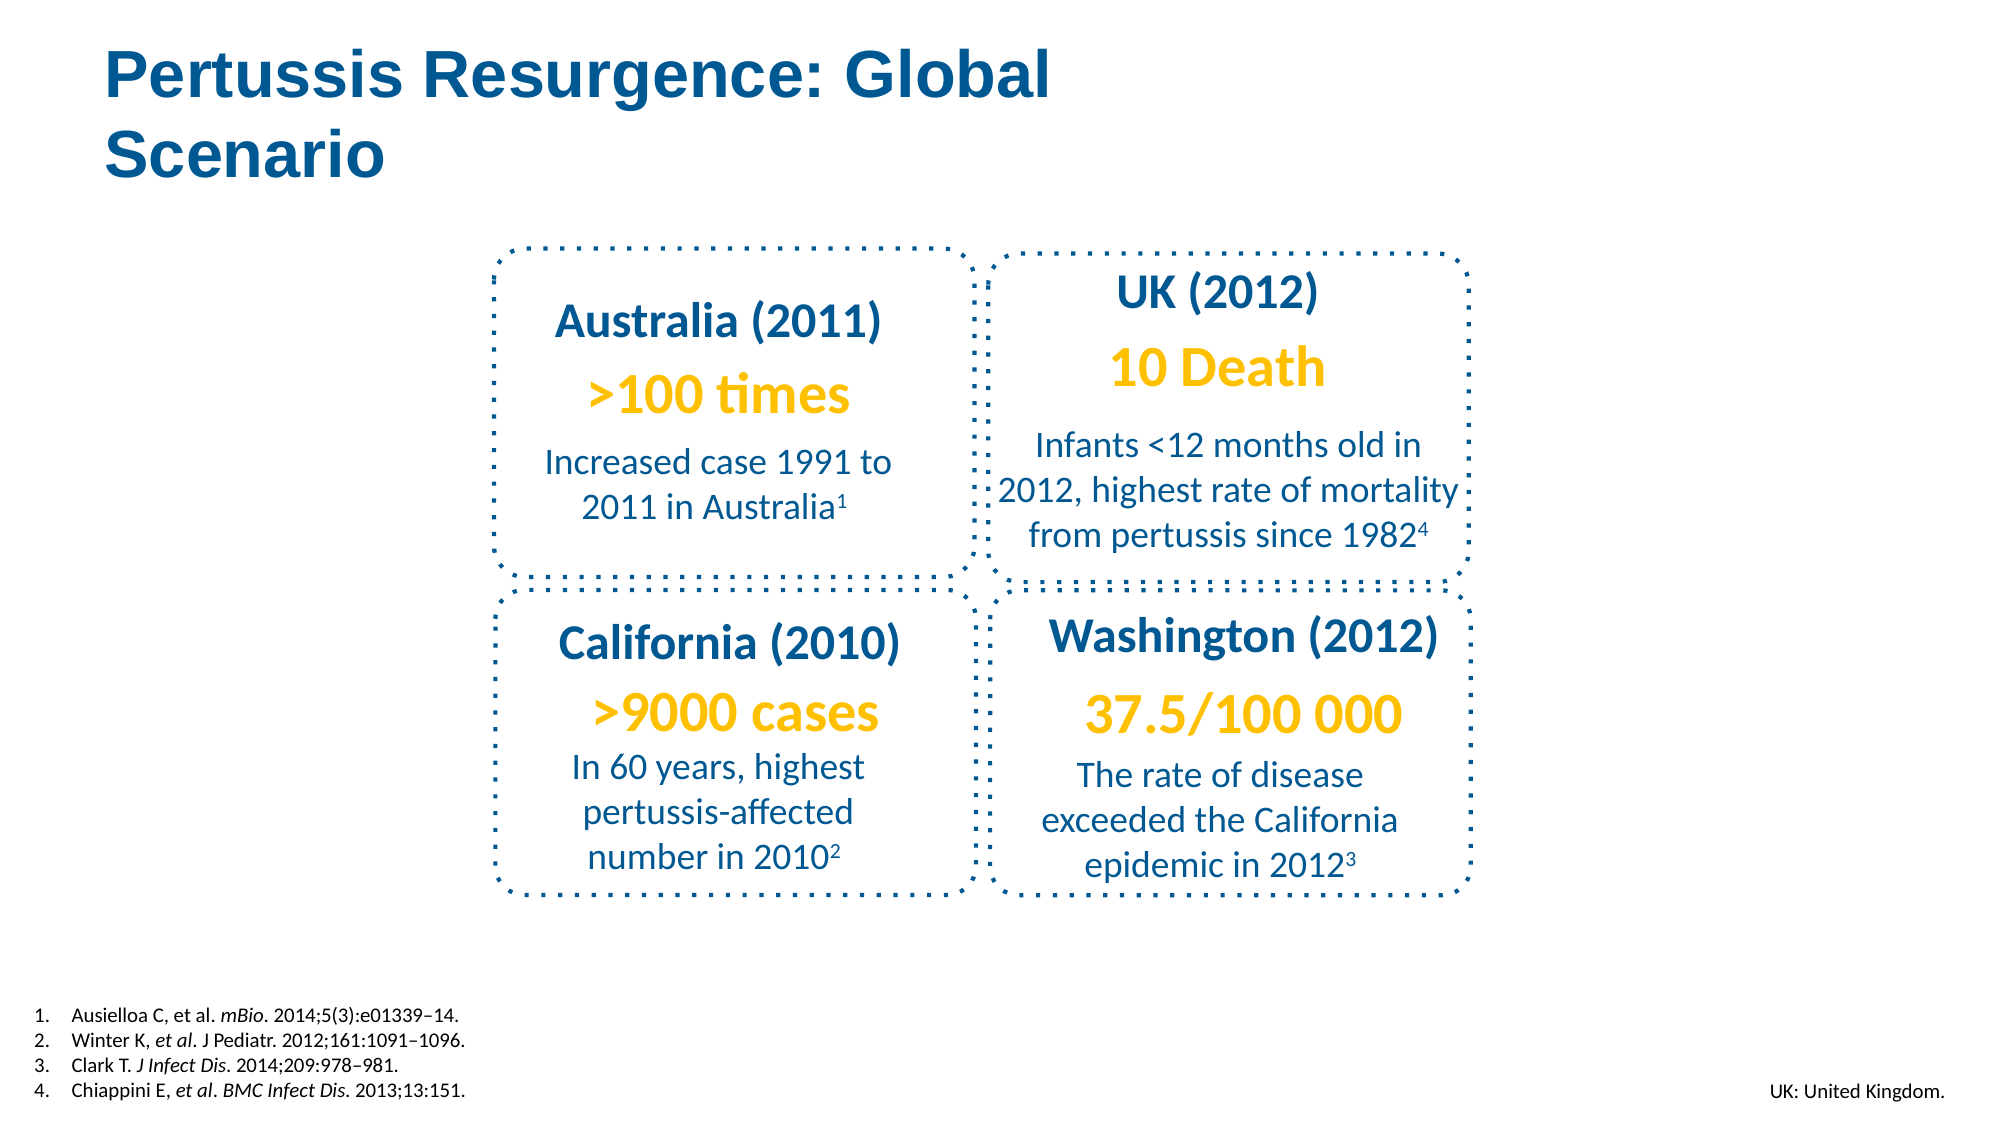

# Pertussis Resurgence: Global Scenario
UK (2012)
10 Death
Infants <12 months old in 2012, highest rate of mortality from pertussis since 19824

Australia (2011)
>100 times
Increased case 1991 to 2011 in Australia1
Washington (2012)
37.5/100 000
The rate of disease exceeded the California epidemic in 20123

California (2010)
>9000 cases
In 60 years, highest pertussis-affected number in 20102

Ausielloa C, et al. mBio. 2014;5(3):e01339–14.
Winter K, et al. J Pediatr. 2012;161:1091–1096.
Clark T. J Infect Dis. 2014;209:978–981.
Chiappini E, et al. BMC Infect Dis. 2013;13:151.
UK: United Kingdom.